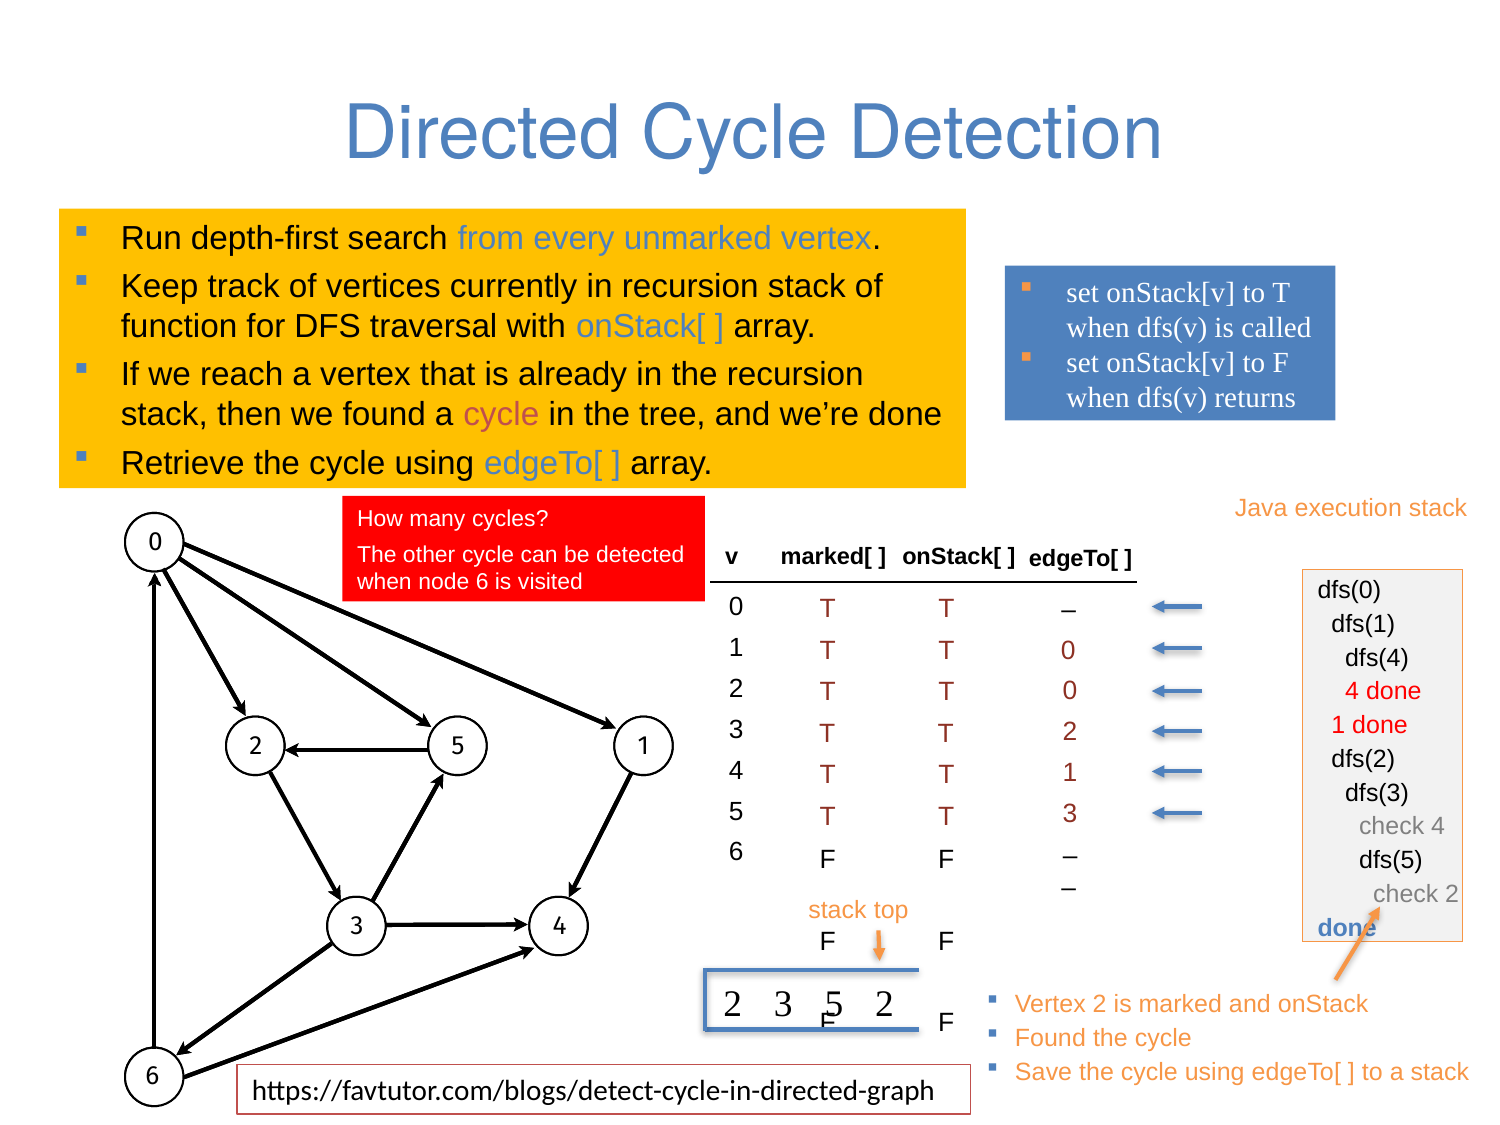

# Directed Cycle Detection
Run depth-first search from every unmarked vertex.
Keep track of vertices currently in recursion stack of function for DFS traversal with onStack[ ] array.
If we reach a vertex that is already in the recursion stack, then we found a cycle in the tree, and we’re done
Retrieve the cycle using edgeTo[ ] array.
set onStack[v] to T when dfs(v) is called
set onStack[v] to F when dfs(v) returns
Java execution stack
How many cycles?
The other cycle can be detected when node 6 is visited

0
v	marked[ ]
onStack[ ]
edgeTo[ ]

dfs(0)
  dfs(1)
    dfs(4)
    4 done
  1 done
  dfs(2)
    dfs(3)
      check 4
      dfs(5)
        check 2
done

0
1
2
3
4
5
6
–
–
–
–
–
––

F
F
F  F  F  F  F
F
F
F  F  F  F  F
T
T
0
T
T
0
T
T

2
T
T

2
5
1

1
T
T

3
T
T

stack top

3
4

2
3
5
2
Vertex 2 is marked and onStack
Found the cycle
Save the cycle using edgeTo[ ] to a stack

6
https://favtutor.com/blogs/detect-cycle-in-directed-graph